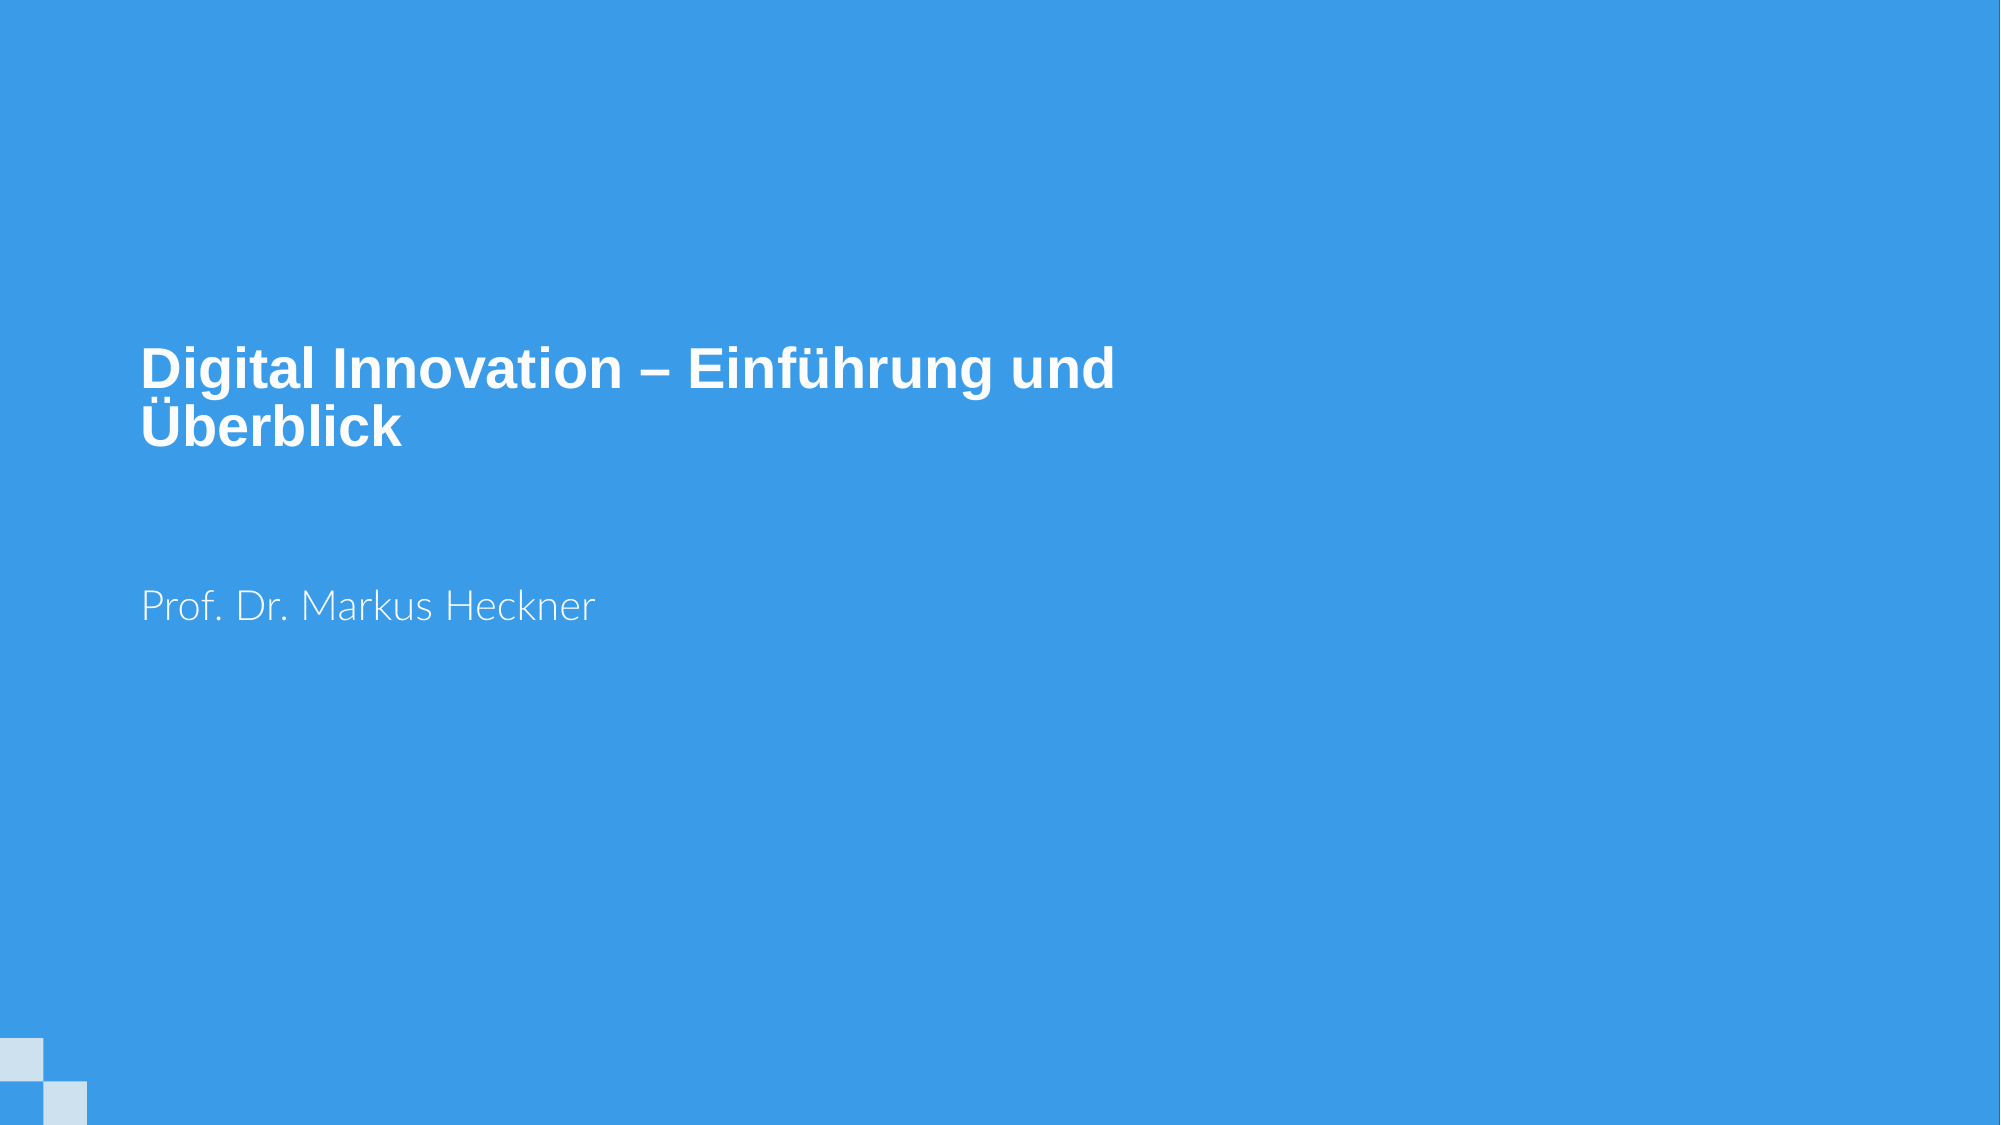

# Digital Innovation – Einführung und Überblick

Prof. Dr. Markus Heckner